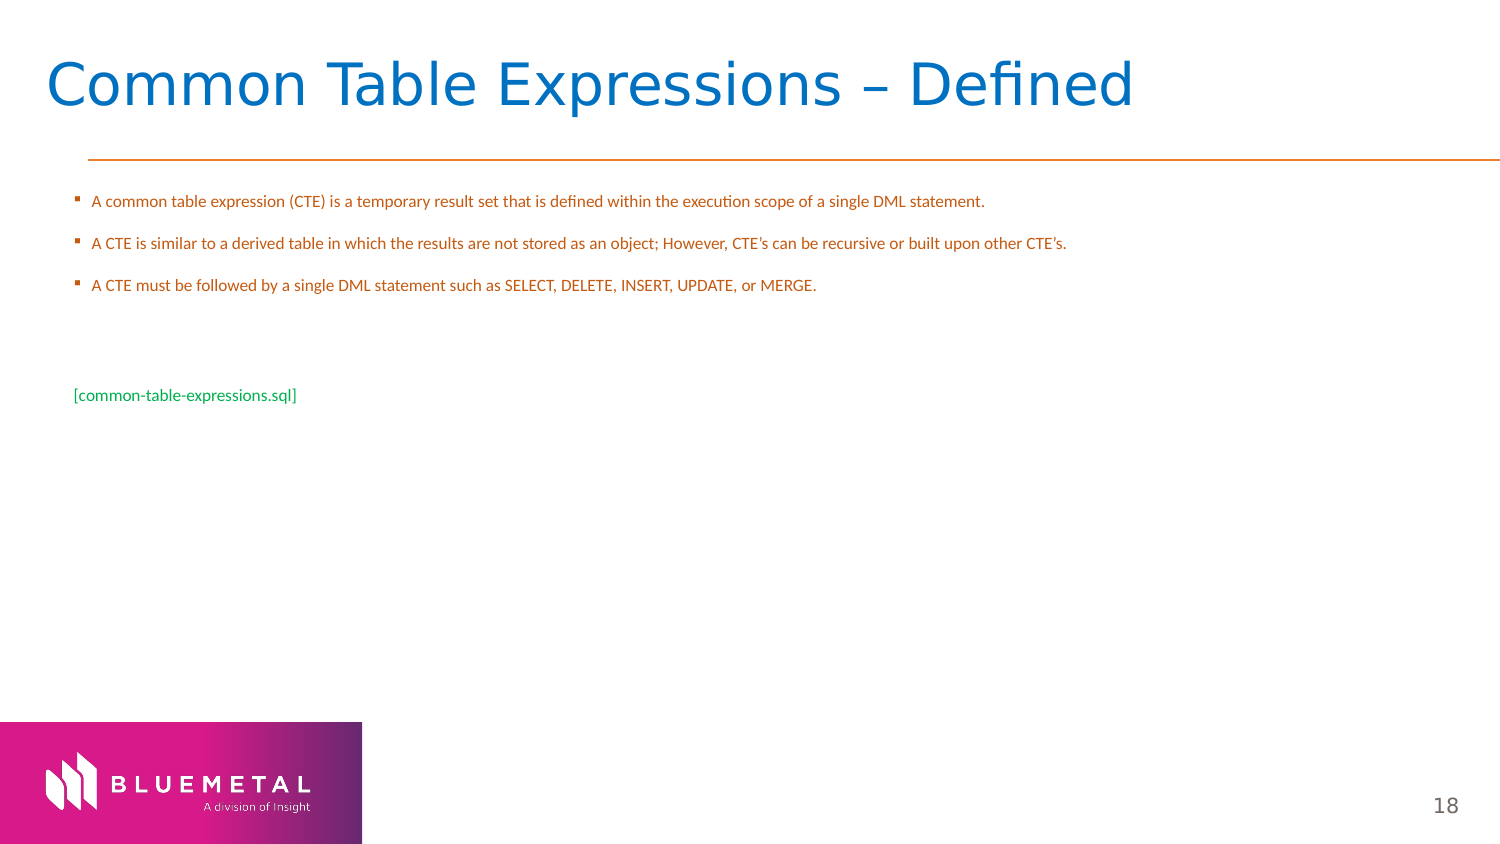

# Common Table Expressions – Defined

A common table expression (CTE) is a temporary result set that is defined within the execution scope of a single DML statement.

A CTE is similar to a derived table in which the results are not stored as an object; However, CTE’s can be recursive or built upon other CTE’s.

A CTE must be followed by a single DML statement such as SELECT, DELETE, INSERT, UPDATE, or MERGE.

[common-table-expressions.sql]